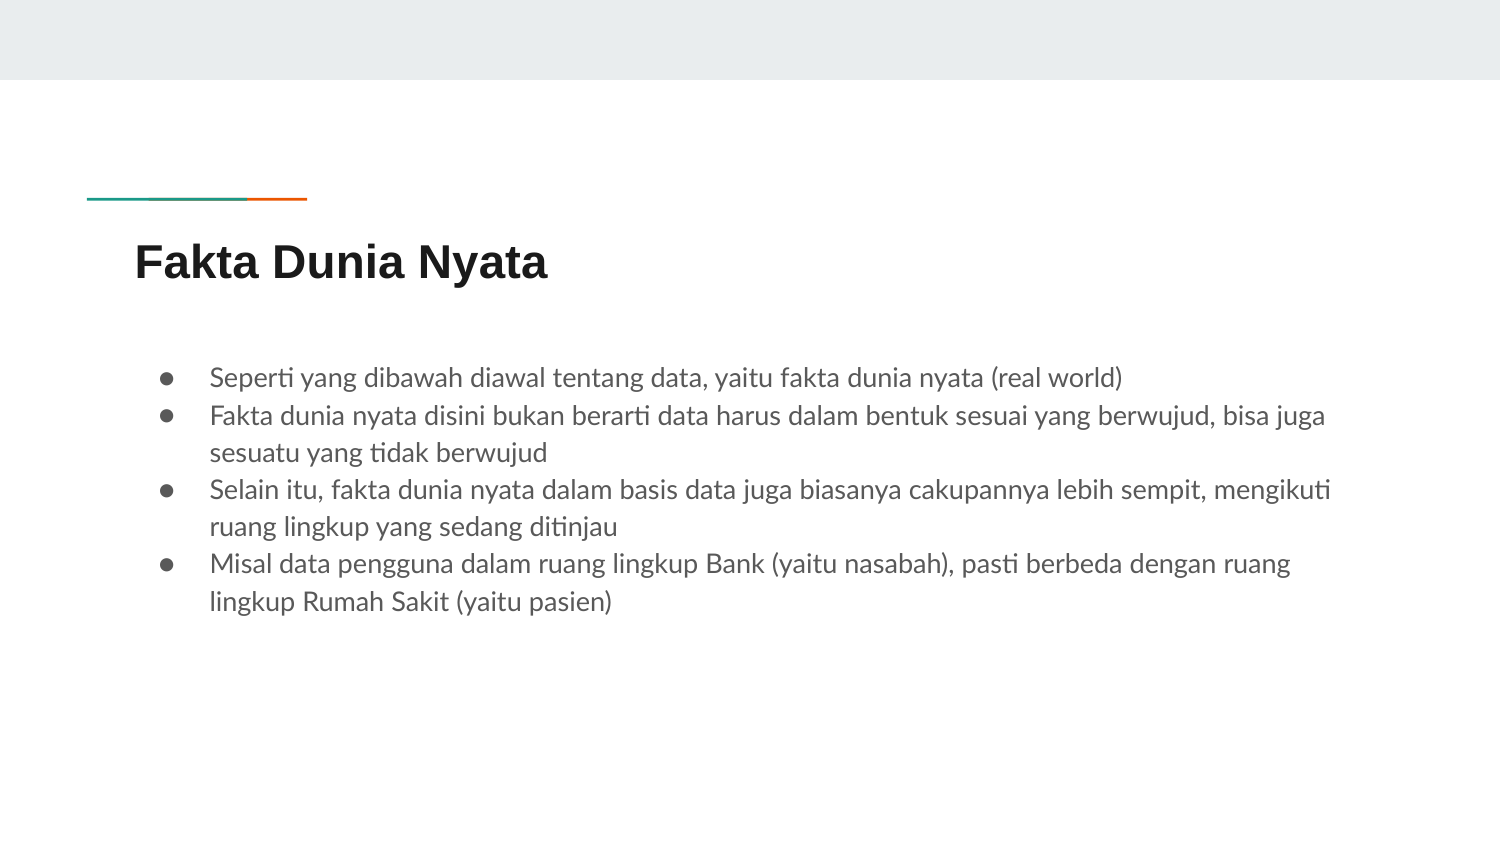

# Fakta Dunia Nyata
Seperti yang dibawah diawal tentang data, yaitu fakta dunia nyata (real world)
Fakta dunia nyata disini bukan berarti data harus dalam bentuk sesuai yang berwujud, bisa juga sesuatu yang tidak berwujud
Selain itu, fakta dunia nyata dalam basis data juga biasanya cakupannya lebih sempit, mengikuti ruang lingkup yang sedang ditinjau
Misal data pengguna dalam ruang lingkup Bank (yaitu nasabah), pasti berbeda dengan ruang lingkup Rumah Sakit (yaitu pasien)